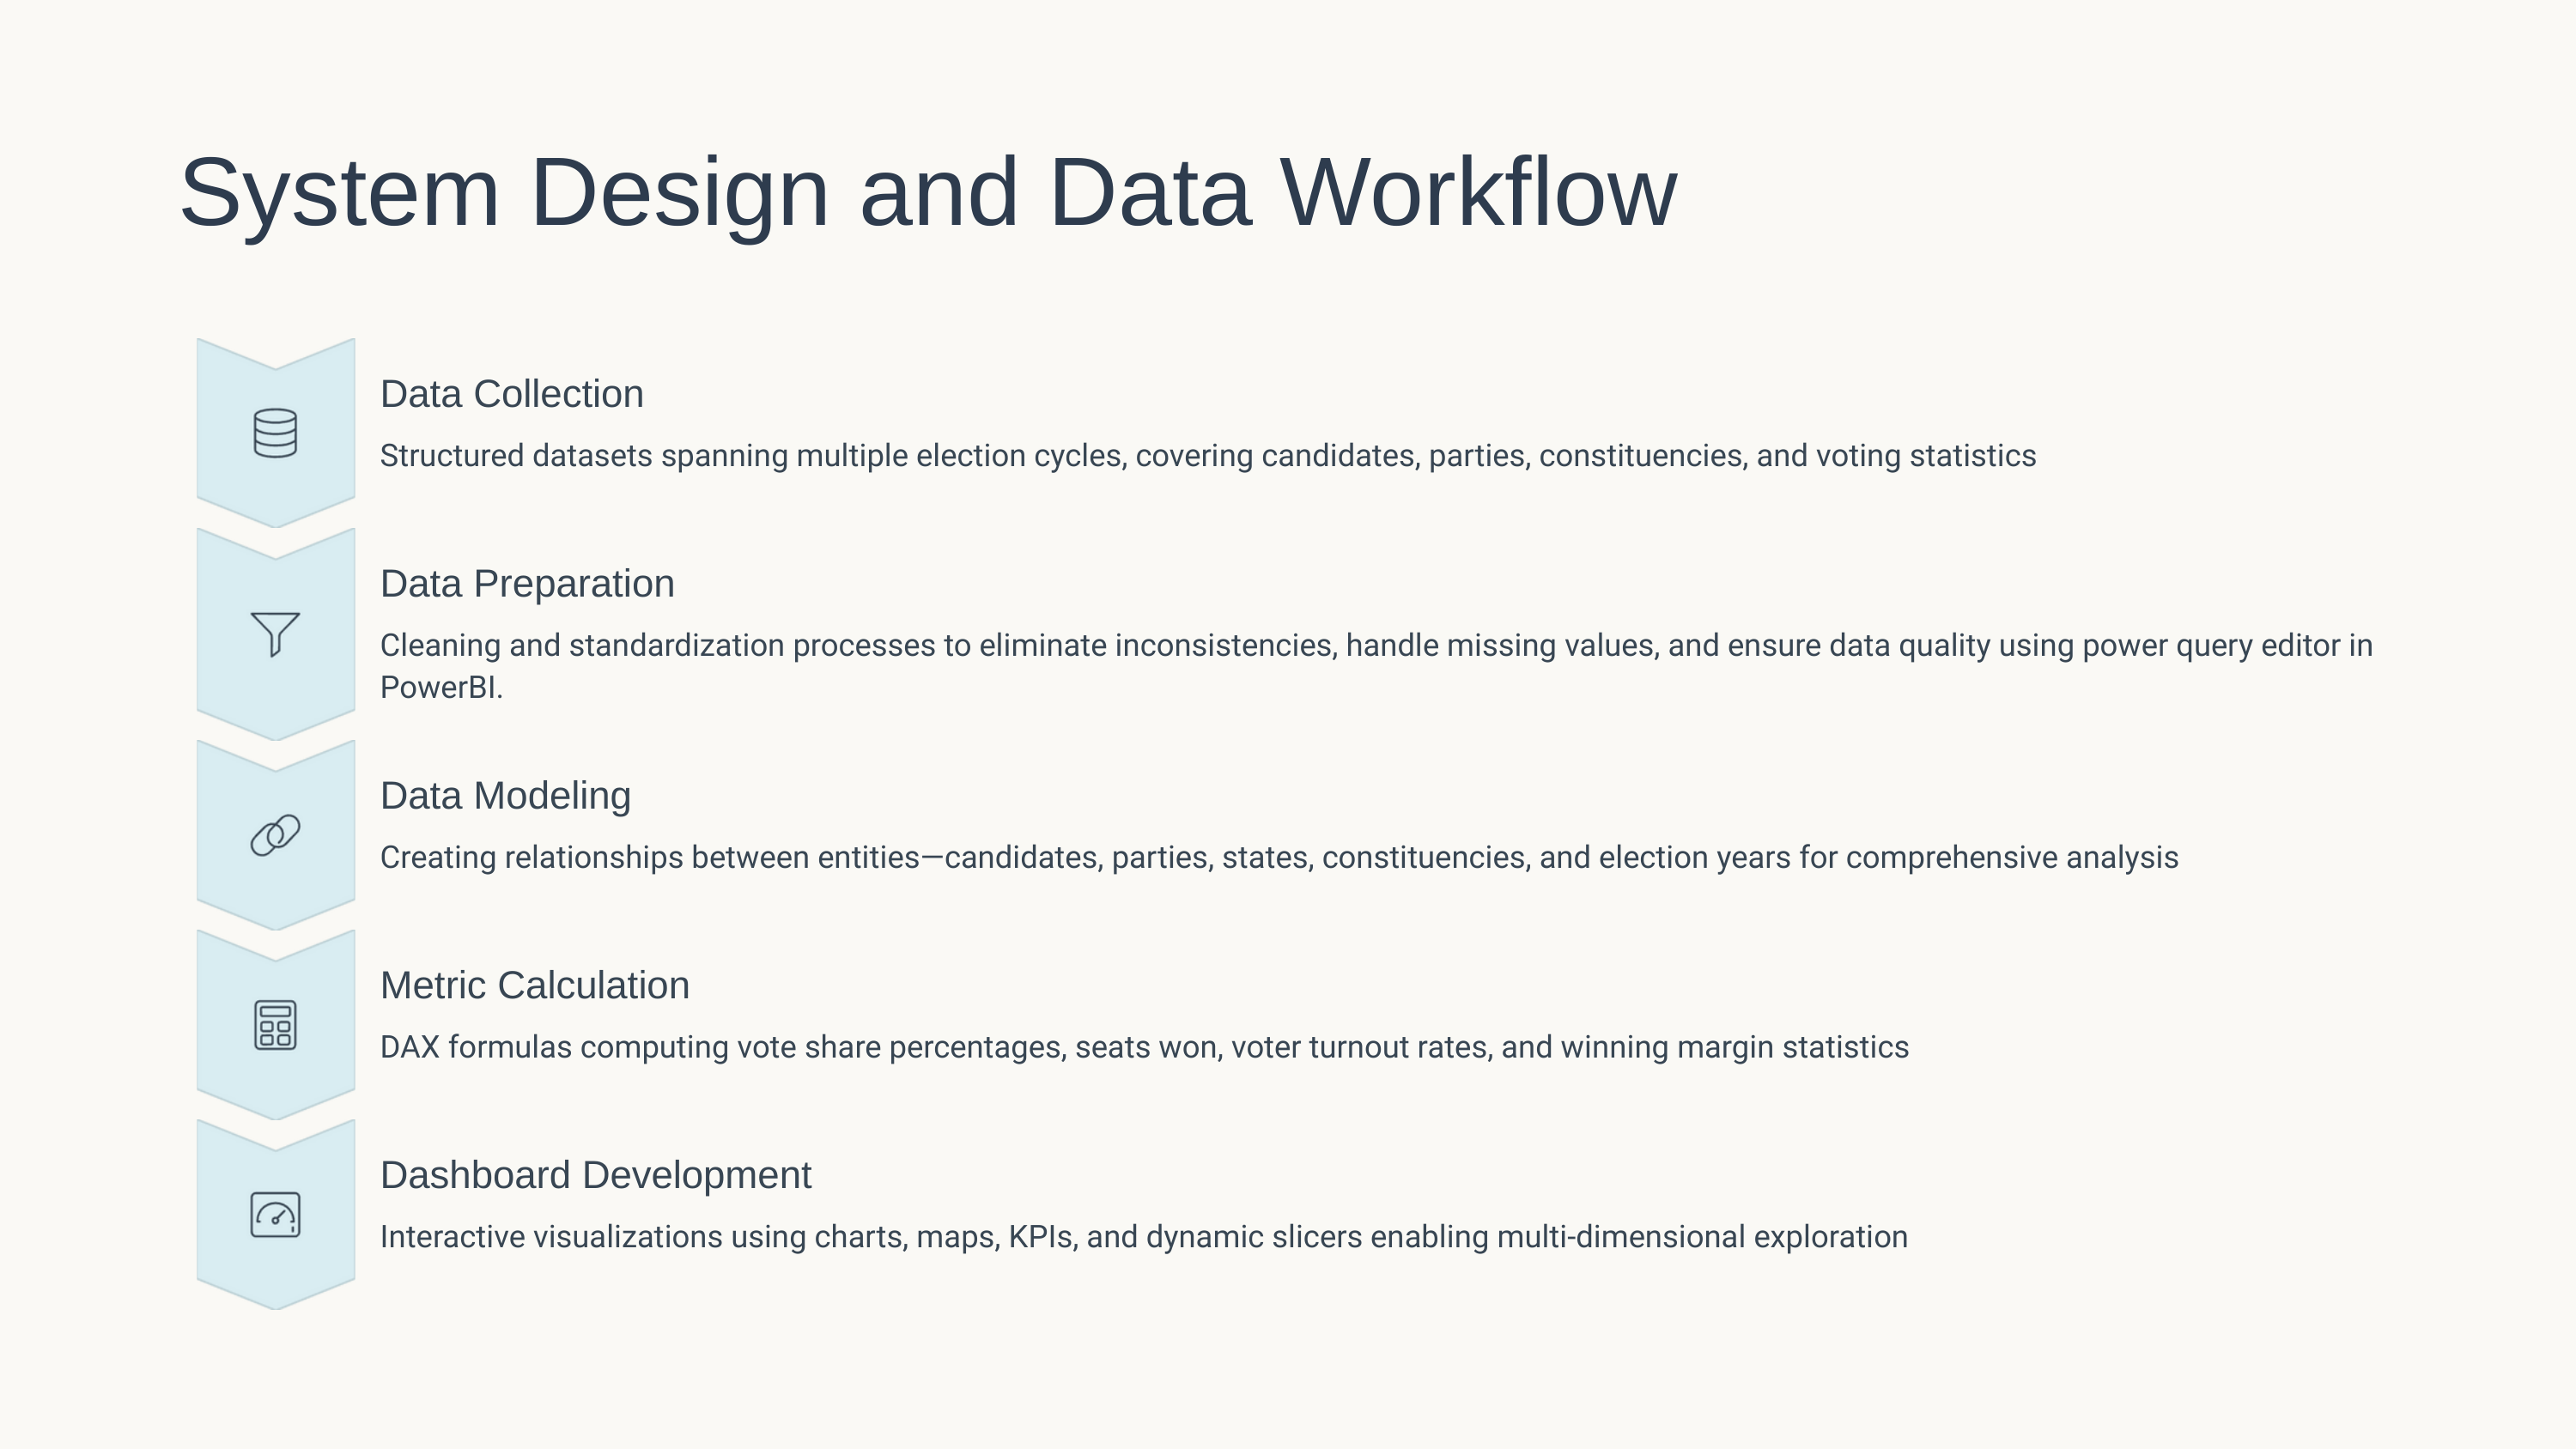

System Design and Data Workflow

Data Collection
Structured datasets spanning multiple election cycles, covering candidates, parties, constituencies, and voting statistics

Data Preparation
Cleaning and standardization processes to eliminate inconsistencies, handle missing values, and ensure data quality using power query editor in PowerBI.

Data Modeling
Creating relationships between entities—candidates, parties, states, constituencies, and election years for comprehensive analysis

Metric Calculation
DAX formulas computing vote share percentages, seats won, voter turnout rates, and winning margin statistics

Dashboard Development
Interactive visualizations using charts, maps, KPIs, and dynamic slicers enabling multi-dimensional exploration